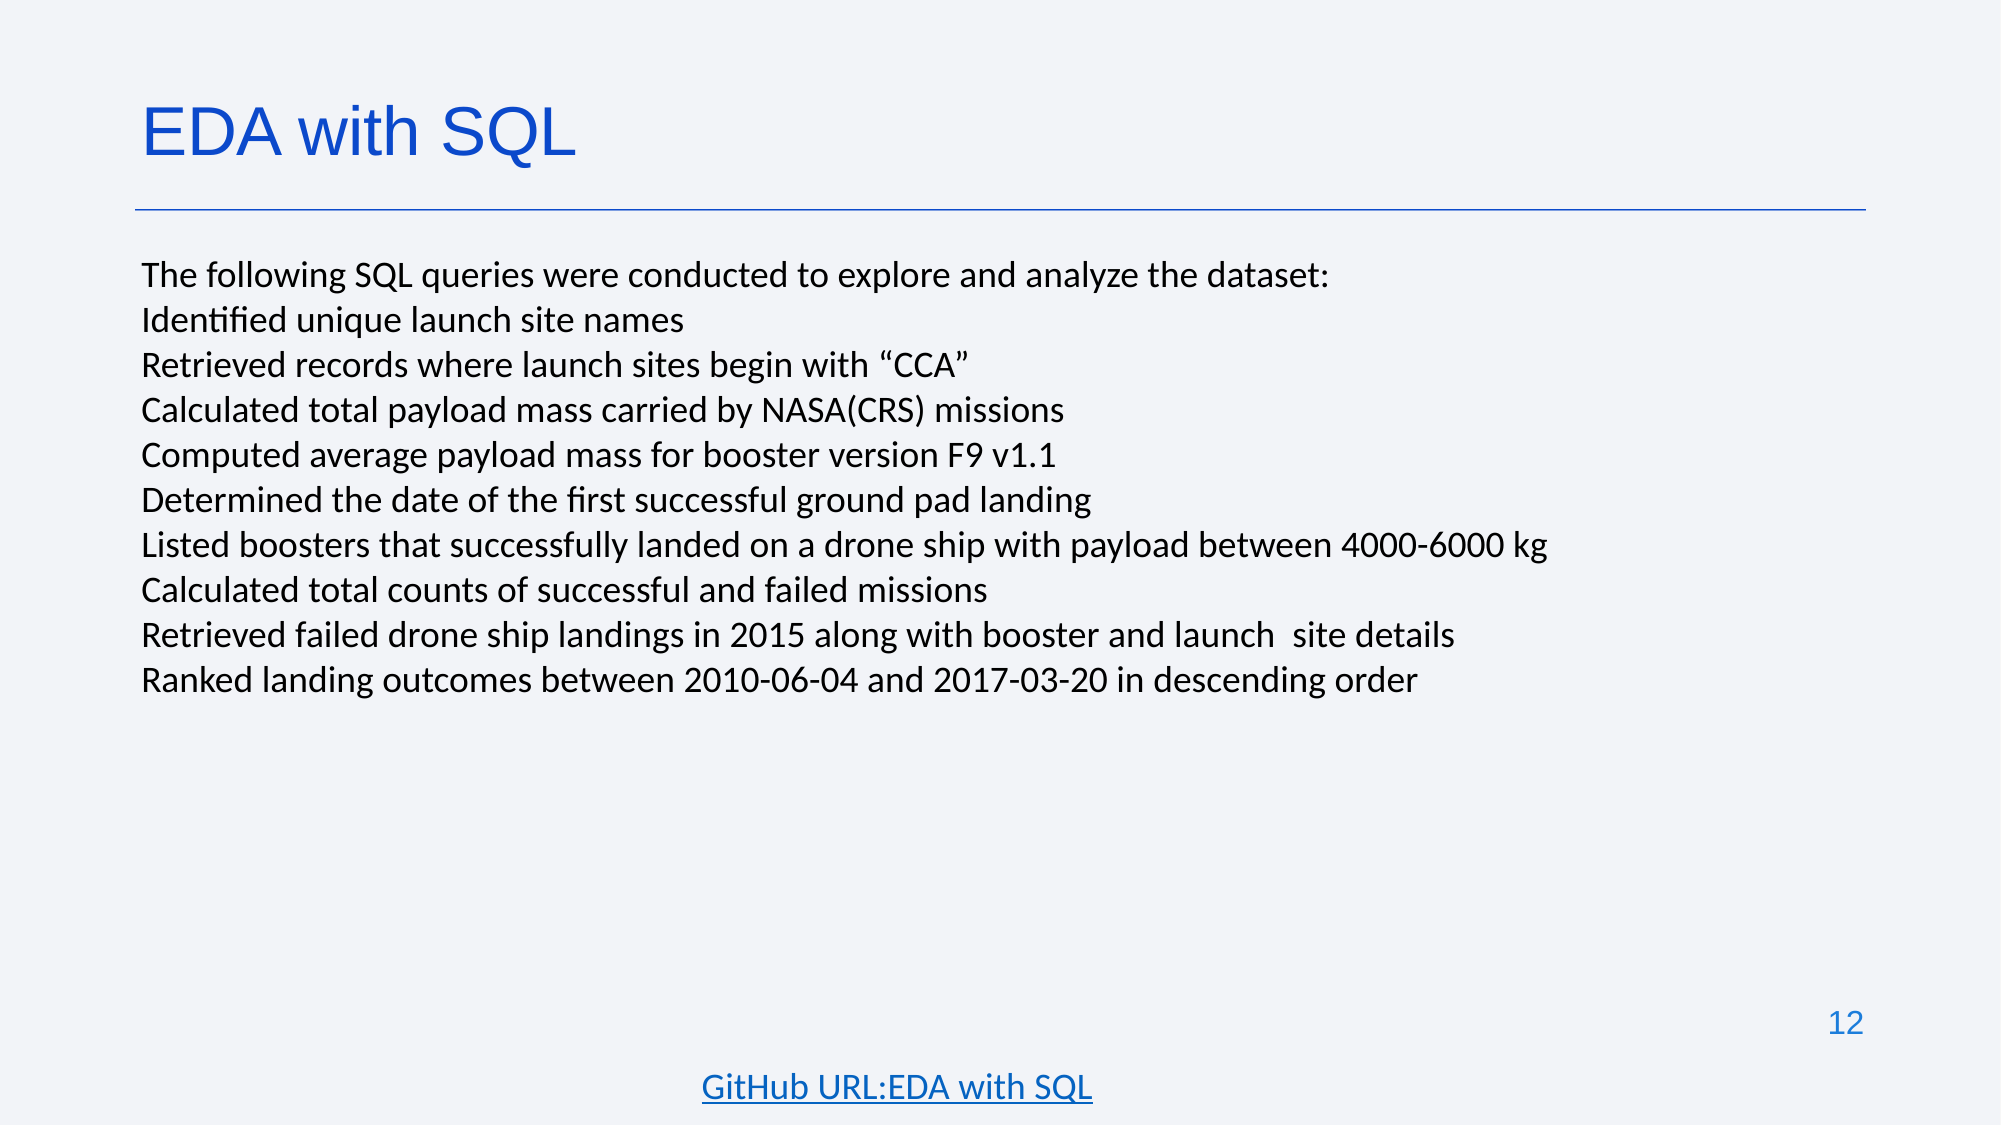

EDA with SQL
The following SQL queries were conducted to explore and analyze the dataset:
Identified unique launch site names
Retrieved records where launch sites begin with “CCA”
Calculated total payload mass carried by NASA(CRS) missions
Computed average payload mass for booster version F9 v1.1
Determined the date of the first successful ground pad landing
Listed boosters that successfully landed on a drone ship with payload between 4000-6000 kg
Calculated total counts of successful and failed missions
Retrieved failed drone ship landings in 2015 along with booster and launch  site details
Ranked landing outcomes between 2010-06-04 and 2017-03-20 in descending order
12
GitHub URL:EDA with SQL